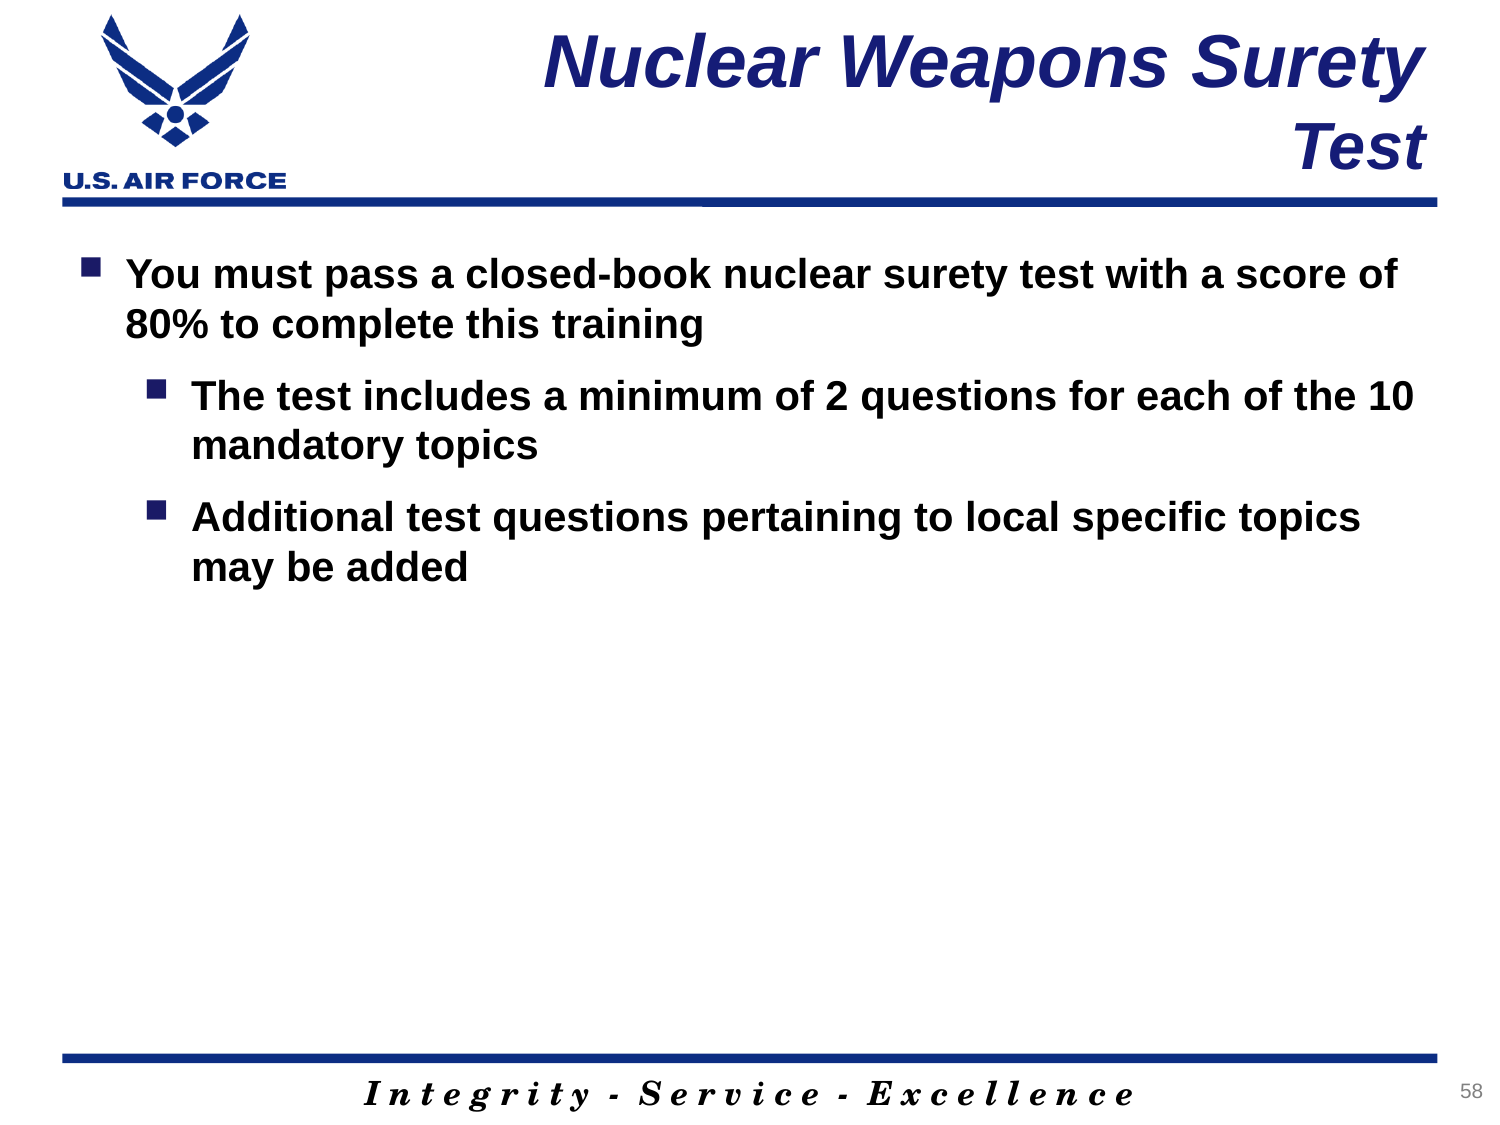

# Nuclear Weapons Surety Test
You must pass a closed-book nuclear surety test with a score of 80% to complete this training

The test includes a minimum of 2 questions for each of the 10 mandatory topics

Additional test questions pertaining to local specific topics may be added

58